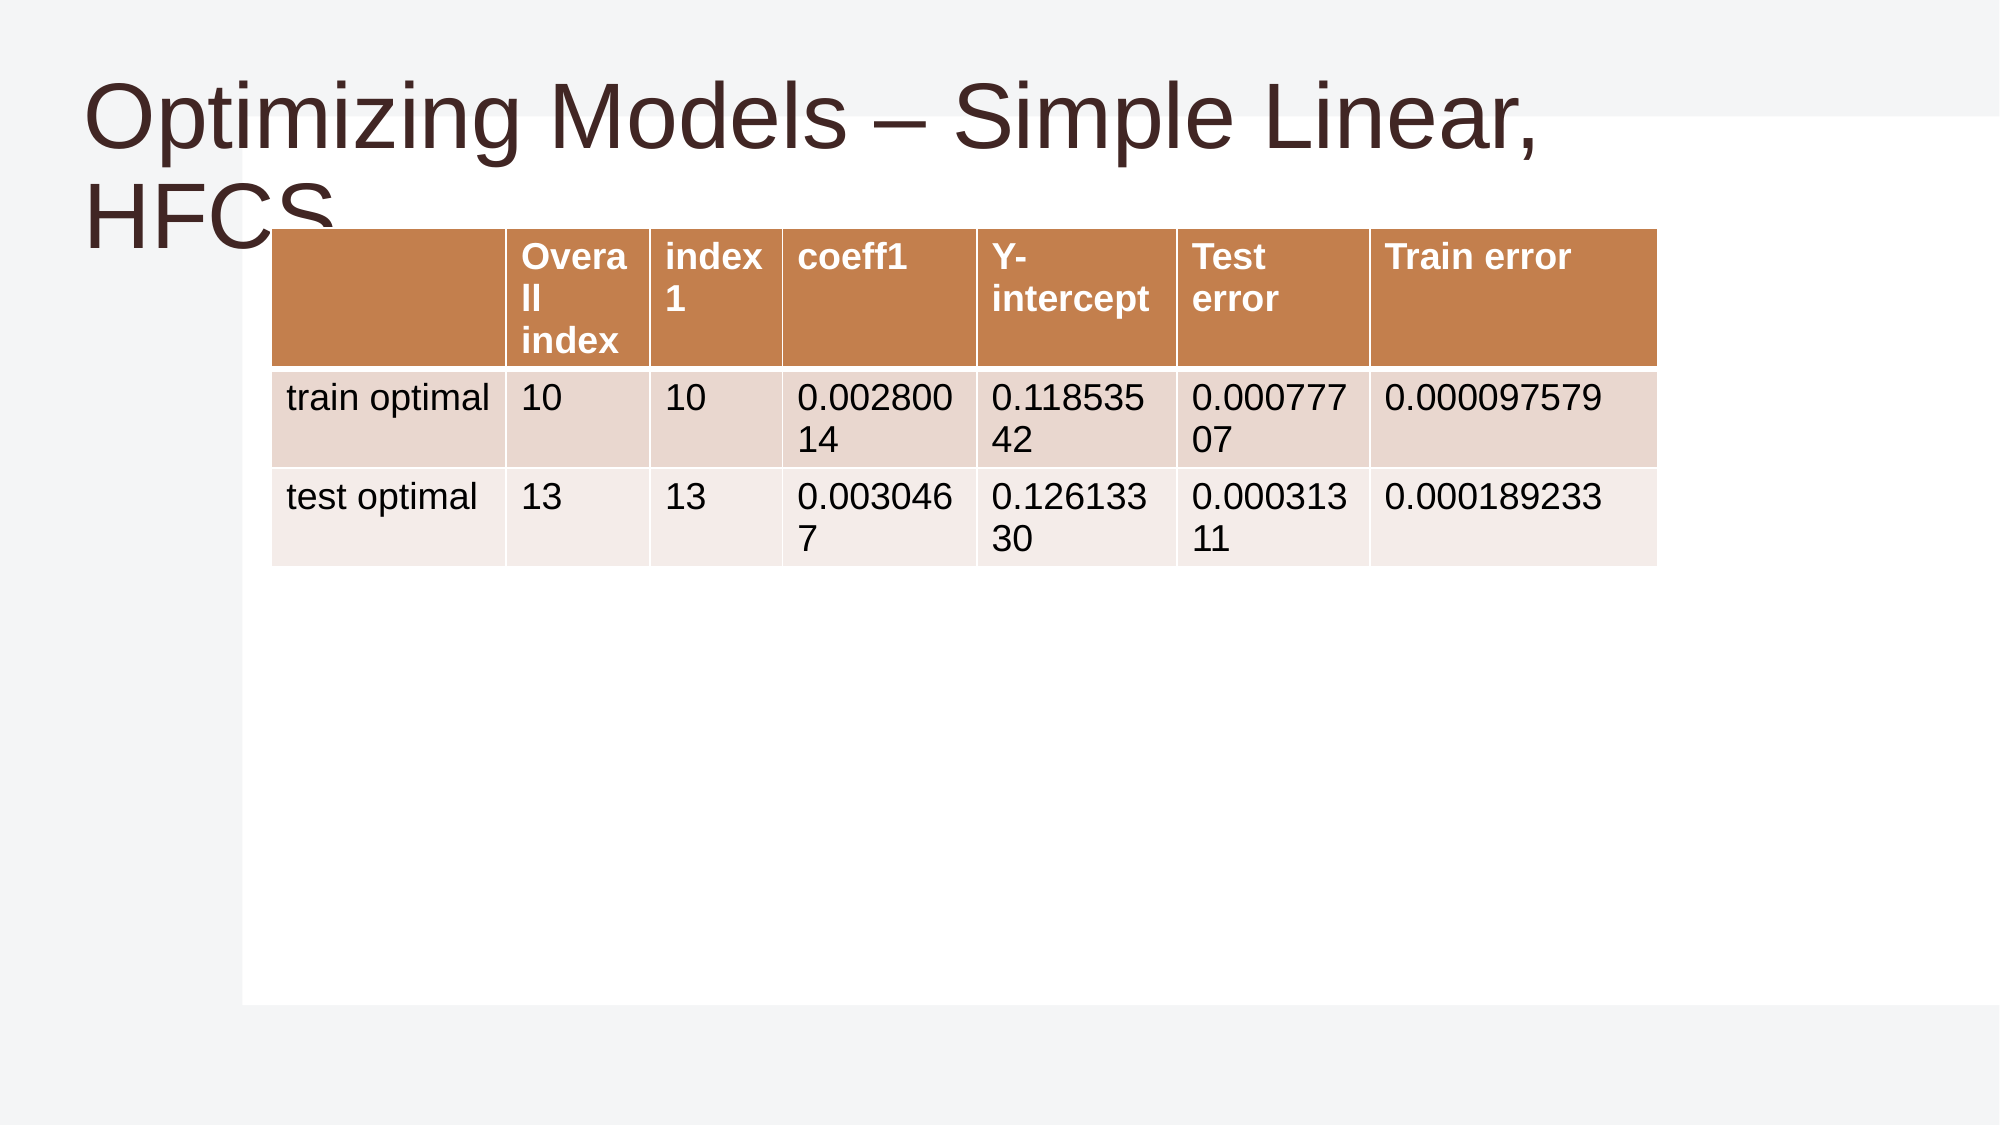

# Optimizing Models – Simple Linear, HFCS
|  | Overall index | index1 | coeff1 | Y-intercept | Test error | Train error |
| --- | --- | --- | --- | --- | --- | --- |
| train optimal | 10 | 10 | 0.00280014 | 0.11853542 | 0.00077707 | 0.000097579 |
| test optimal | 13 | 13 | 0.0030467 | 0.12613330 | 0.00031311 | 0.000189233 |